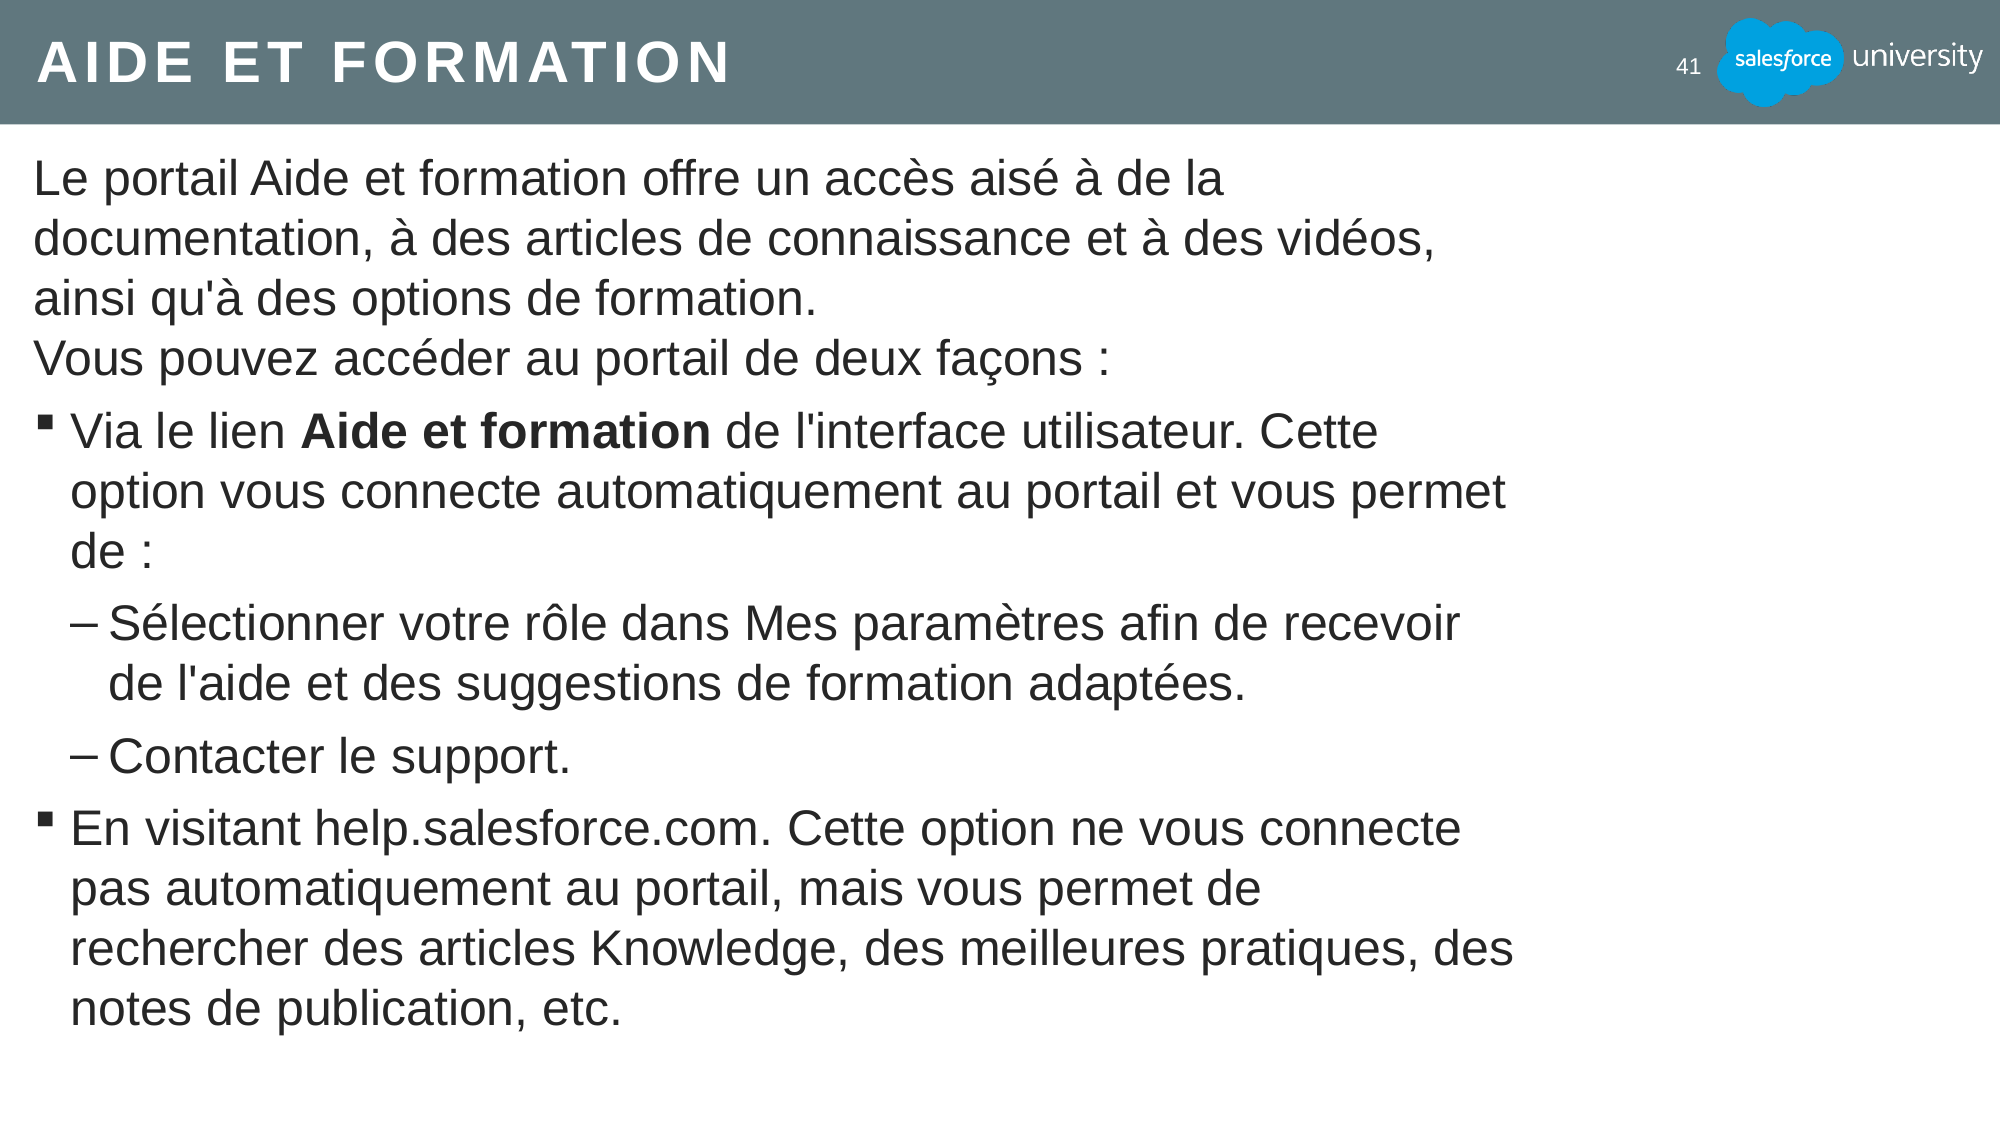

# Aide et formation
41
Le portail Aide et formation offre un accès aisé à de la documentation, à des articles de connaissance et à des vidéos, ainsi qu'à des options de formation.
Vous pouvez accéder au portail de deux façons :
Via le lien Aide et formation de l'interface utilisateur. Cette option vous connecte automatiquement au portail et vous permet de :
Sélectionner votre rôle dans Mes paramètres afin de recevoir de l'aide et des suggestions de formation adaptées.
Contacter le support.
En visitant help.salesforce.com. Cette option ne vous connecte pas automatiquement au portail, mais vous permet de rechercher des articles Knowledge, des meilleures pratiques, des notes de publication, etc.